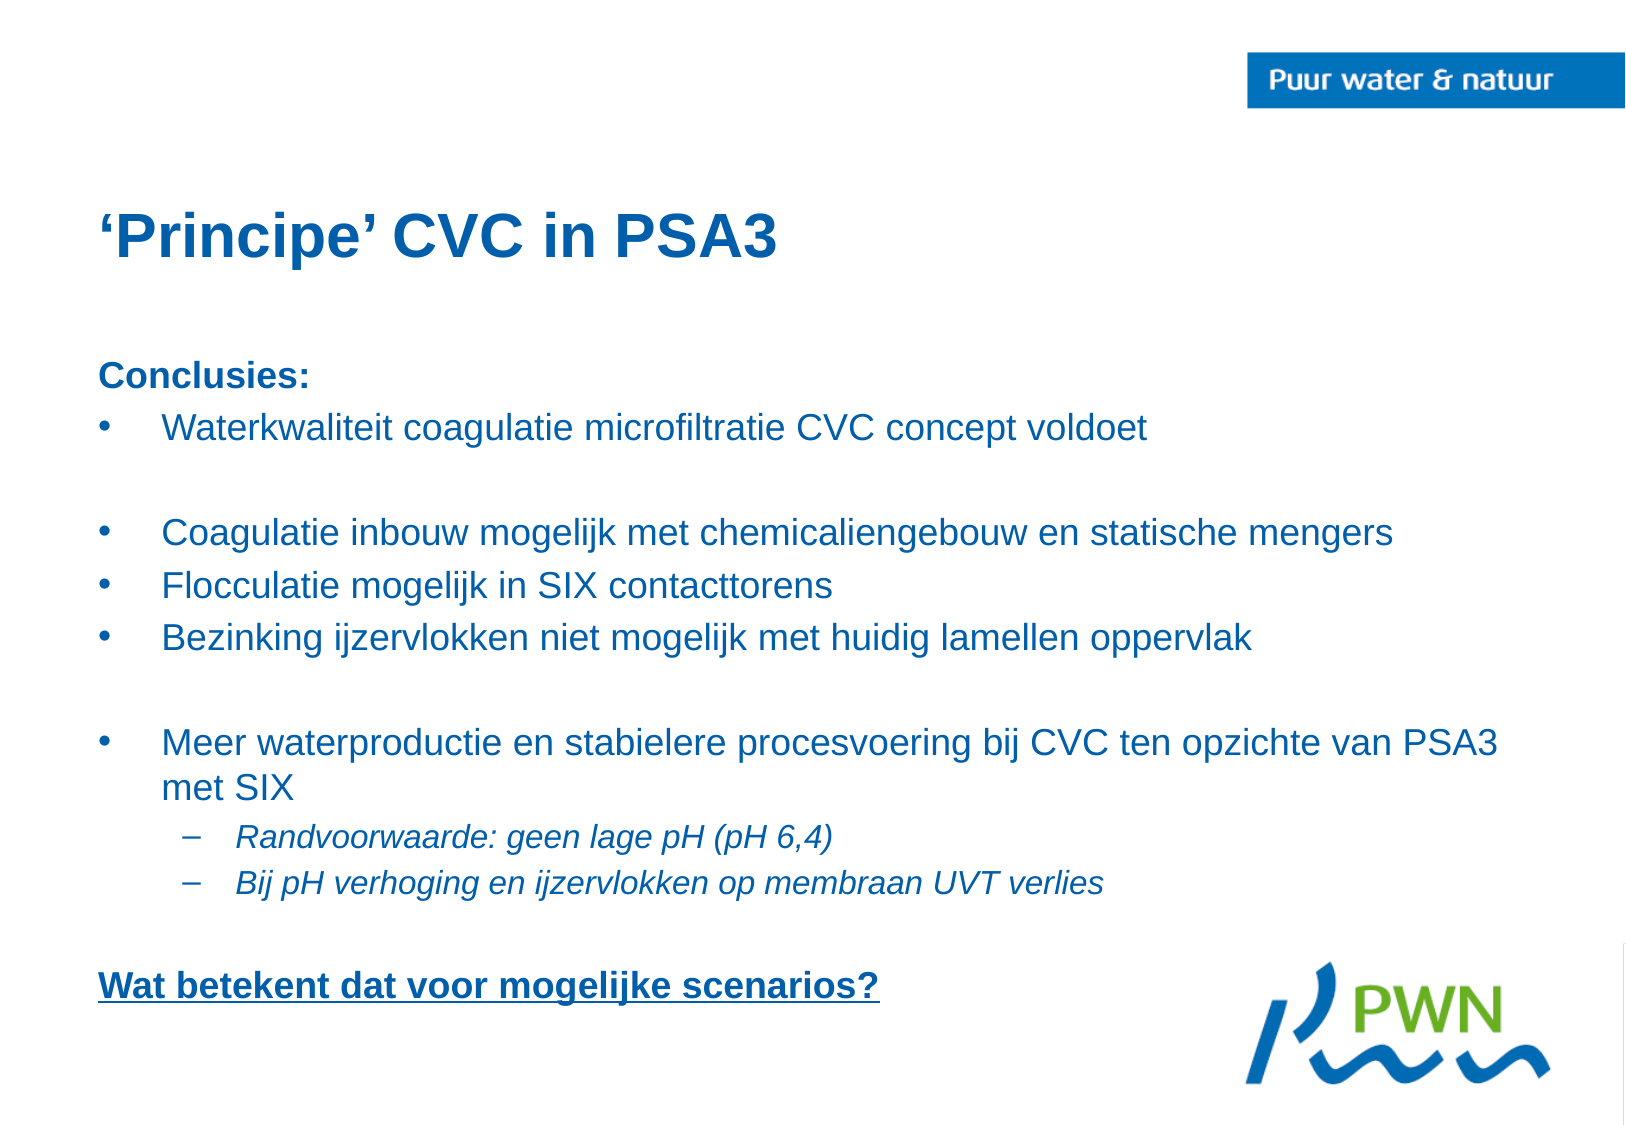

# ‘Principe’ CVC in PSA3
Conclusies:
Waterkwaliteit coagulatie microfiltratie CVC concept voldoet

Coagulatie inbouw mogelijk met chemicaliengebouw en statische mengers
Flocculatie mogelijk in SIX contacttorens
Bezinking ijzervlokken niet mogelijk met huidig lamellen oppervlak

Meer waterproductie en stabielere procesvoering bij CVC ten opzichte van PSA3 met SIX
Randvoorwaarde: geen lage pH (pH 6,4)
Bij pH verhoging en ijzervlokken op membraan UVT verlies

Wat betekent dat voor mogelijke scenarios?